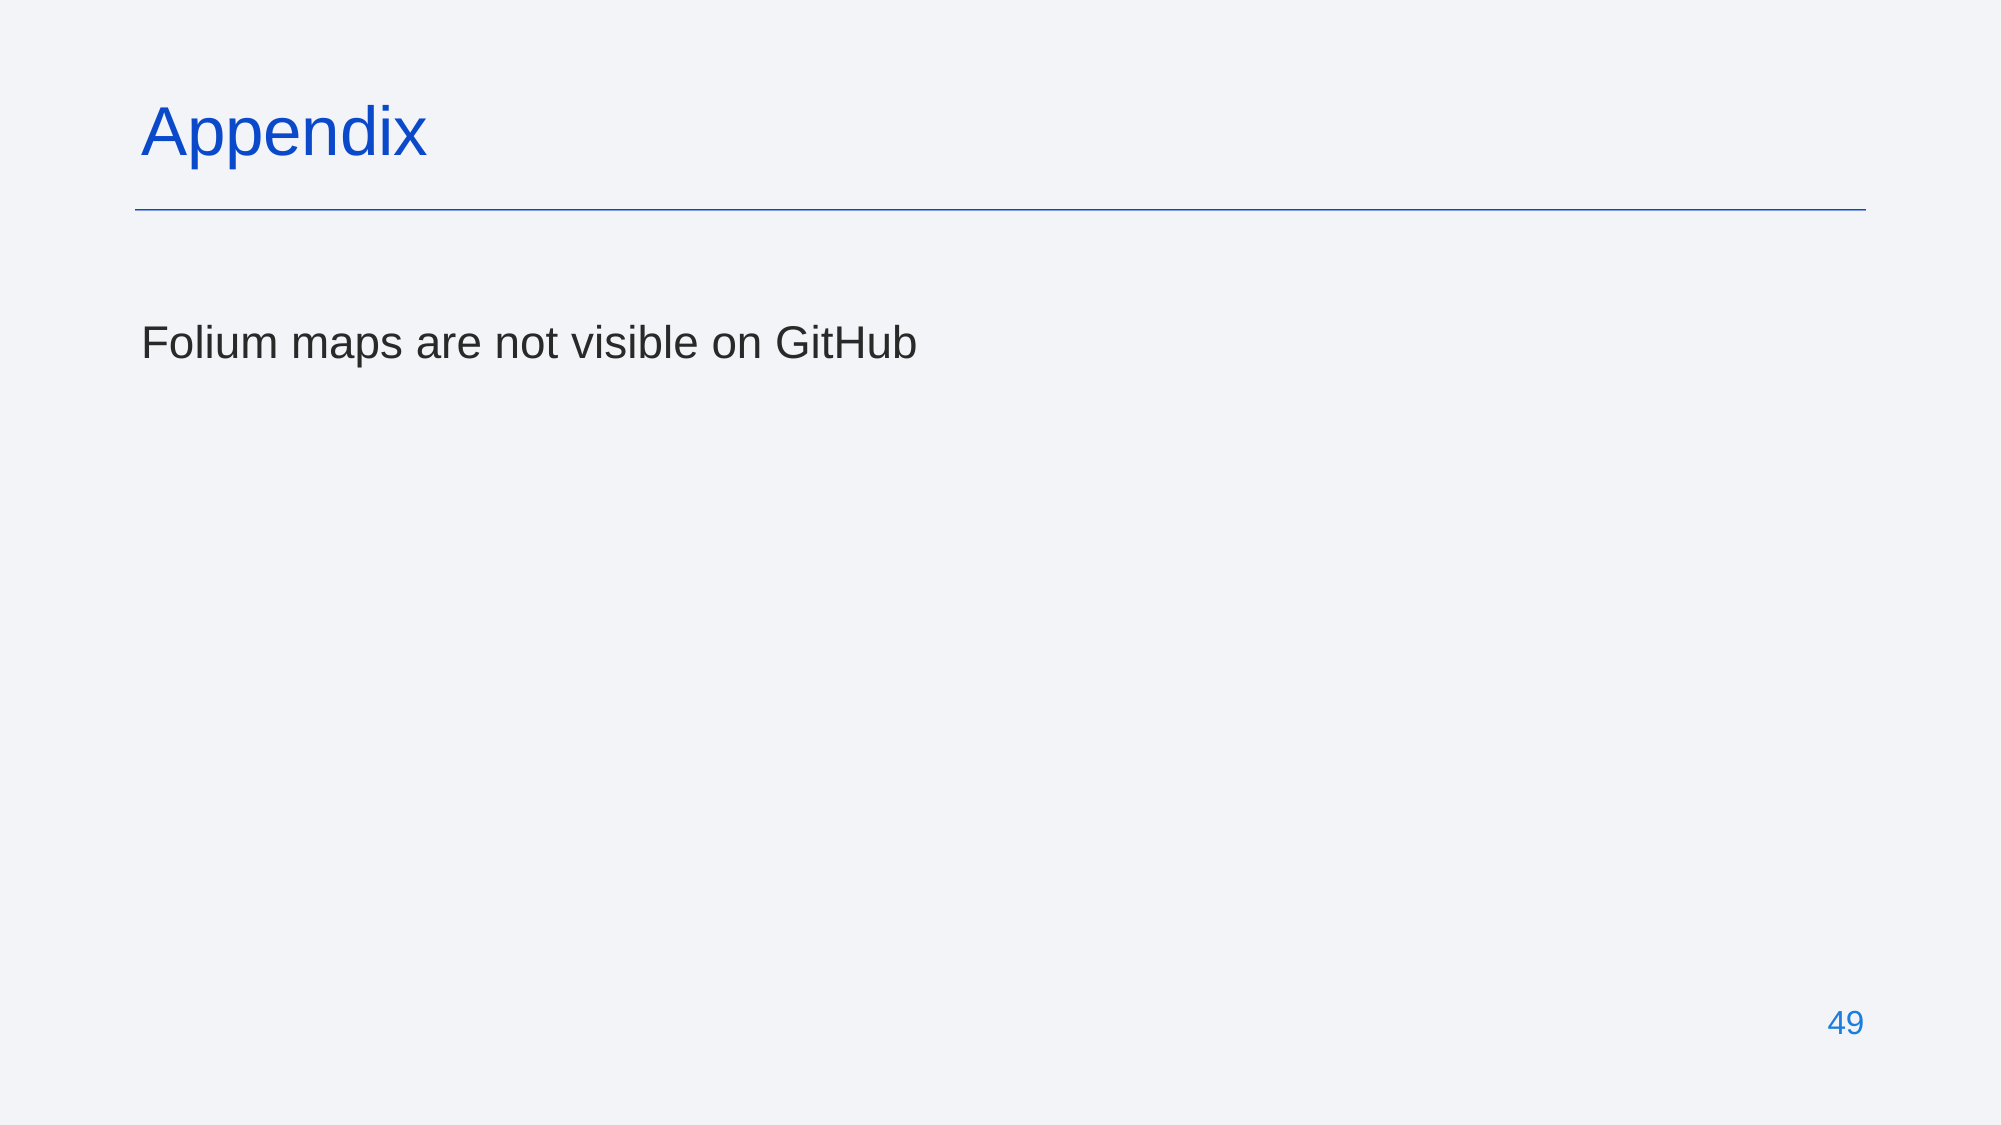

Appendix
Folium maps are not visible on GitHub
49